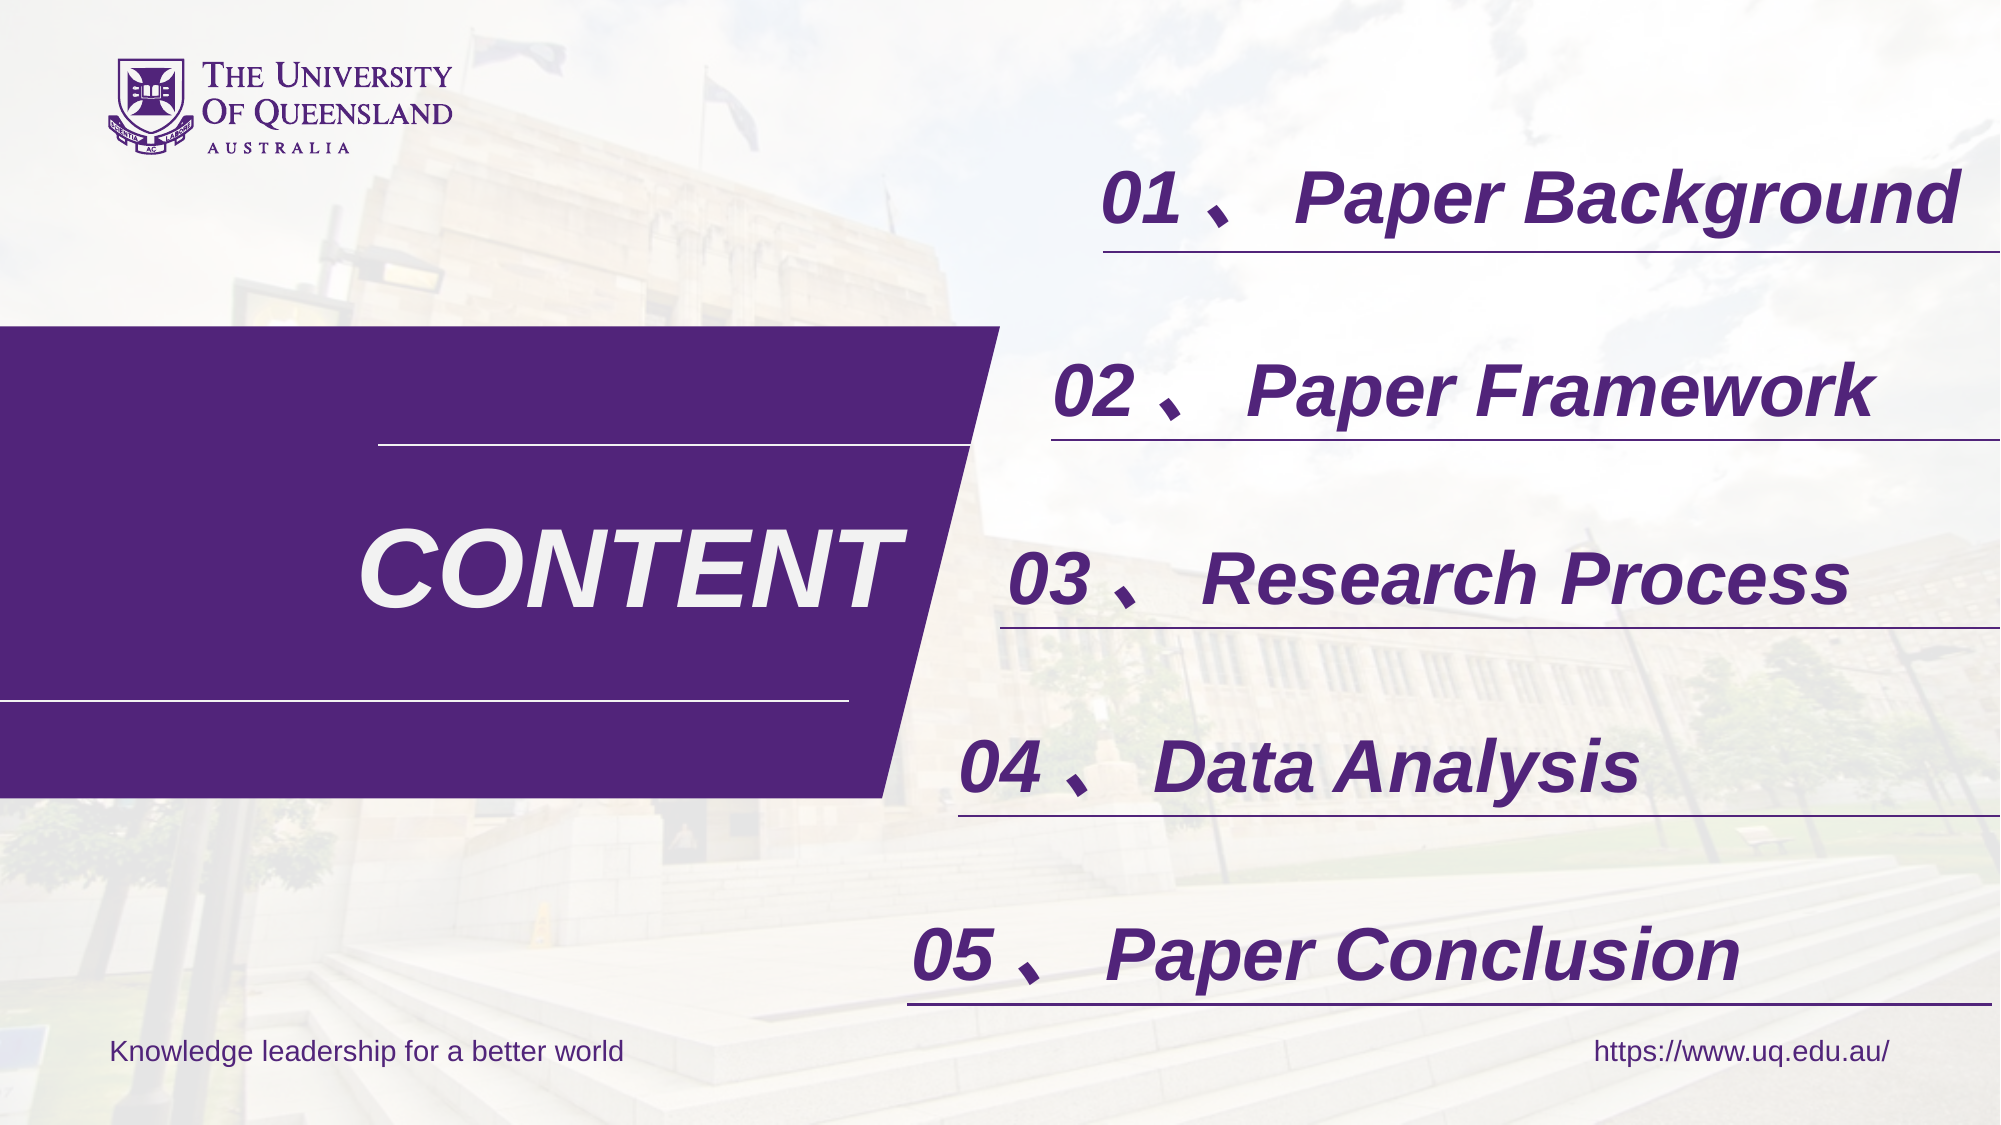

01、Paper Background

02、Paper Framework
CONTENT
03、Research Process
04、Data Analysis
05、Paper Conclusion